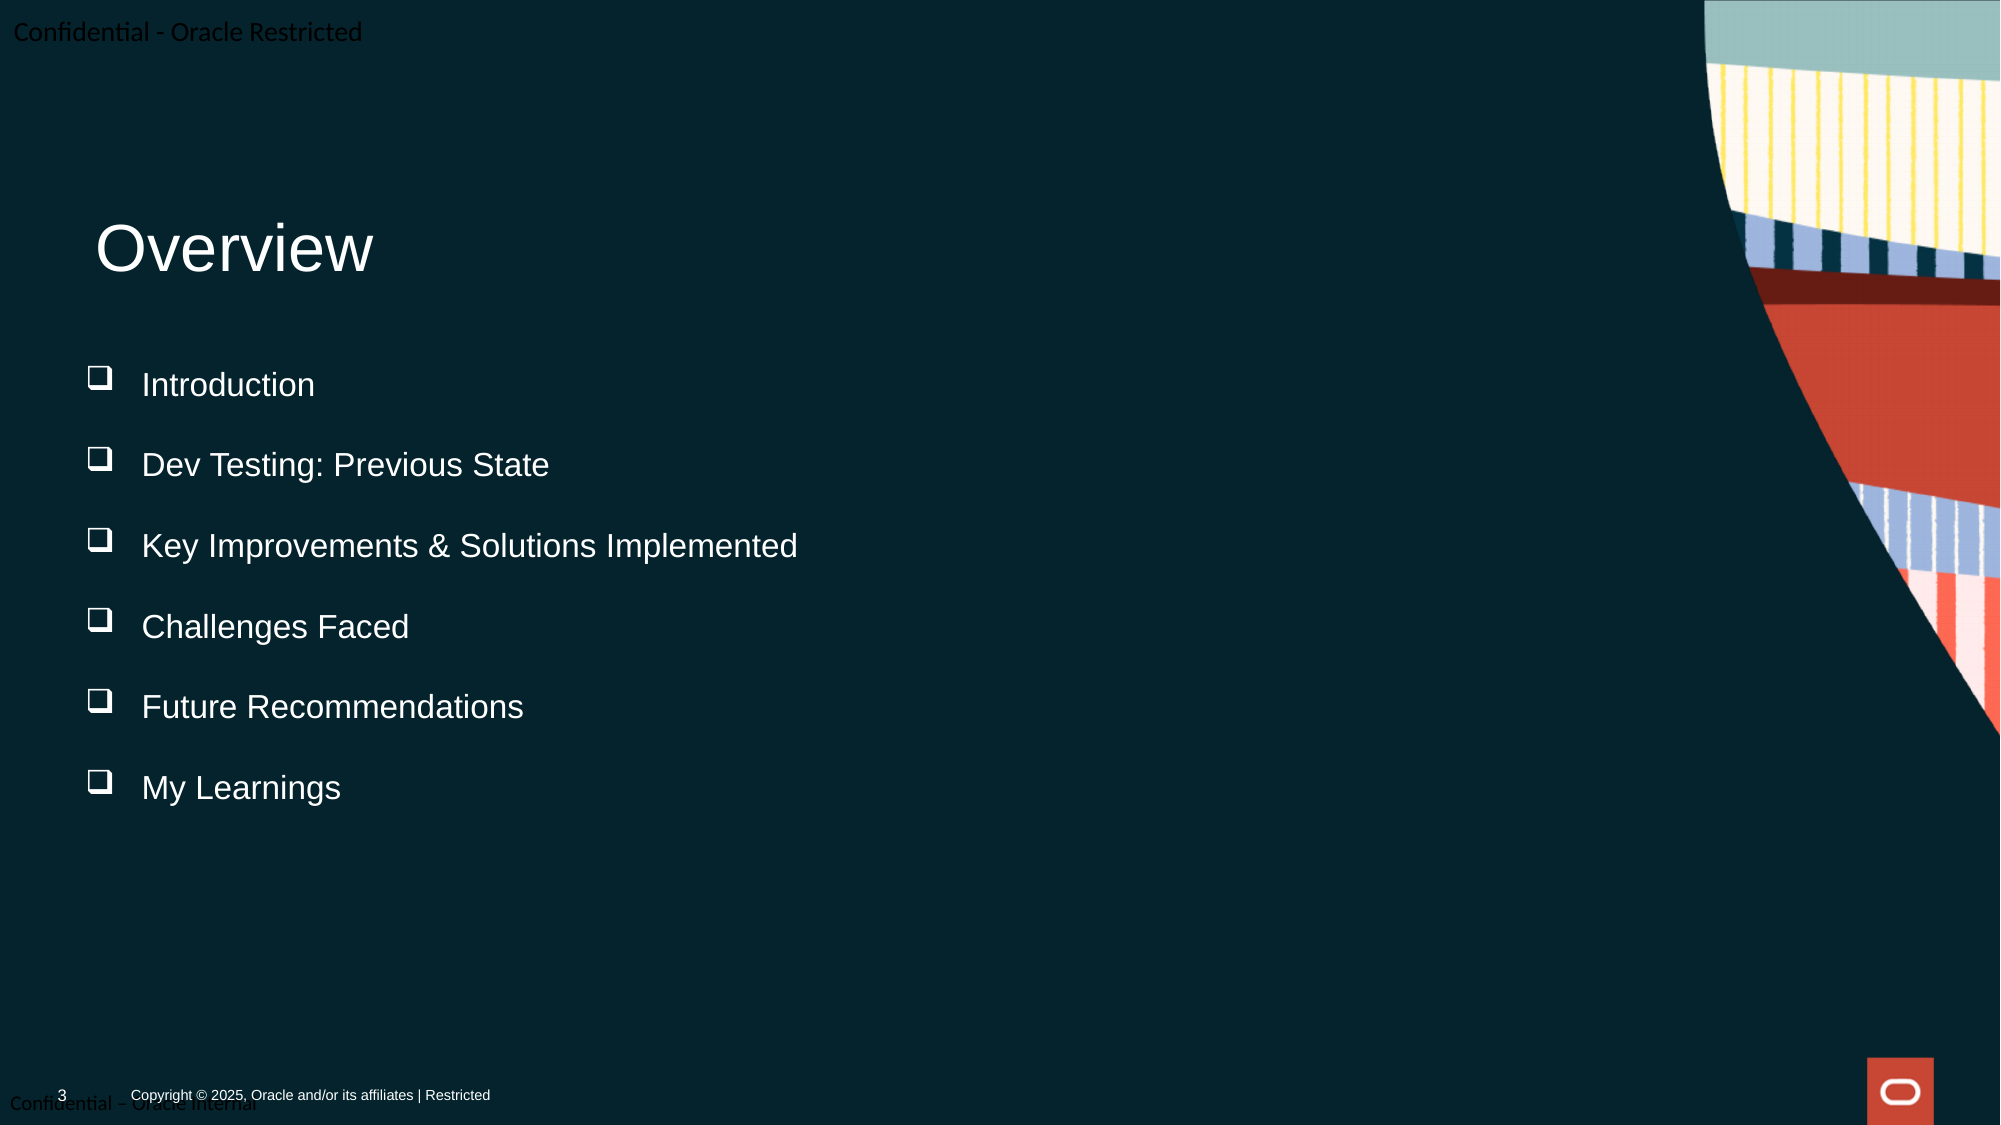

# Overview
Introduction
Dev Testing: Previous State
Key Improvements & Solutions Implemented
Challenges Faced
Future Recommendations
My Learnings

3
Copyright © 2025, Oracle and/or its affiliates | Restricted